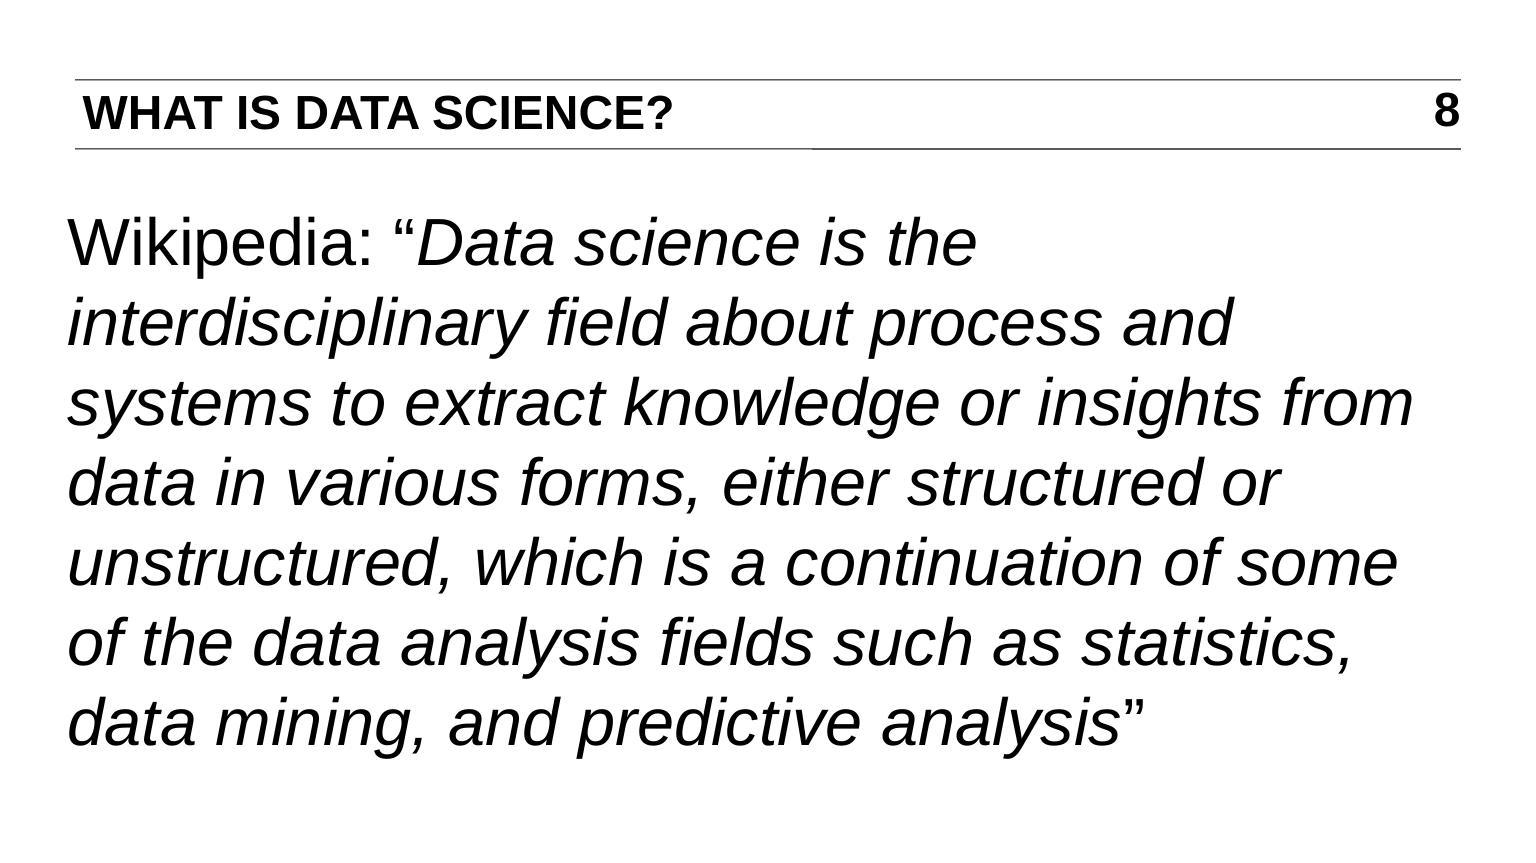

What is DATA SCIENCE?
8
Wikipedia: “Data science is the interdisciplinary field about process and systems to extract knowledge or insights from data in various forms, either structured or unstructured, which is a continuation of some of the data analysis fields such as statistics, data mining, and predictive analysis”